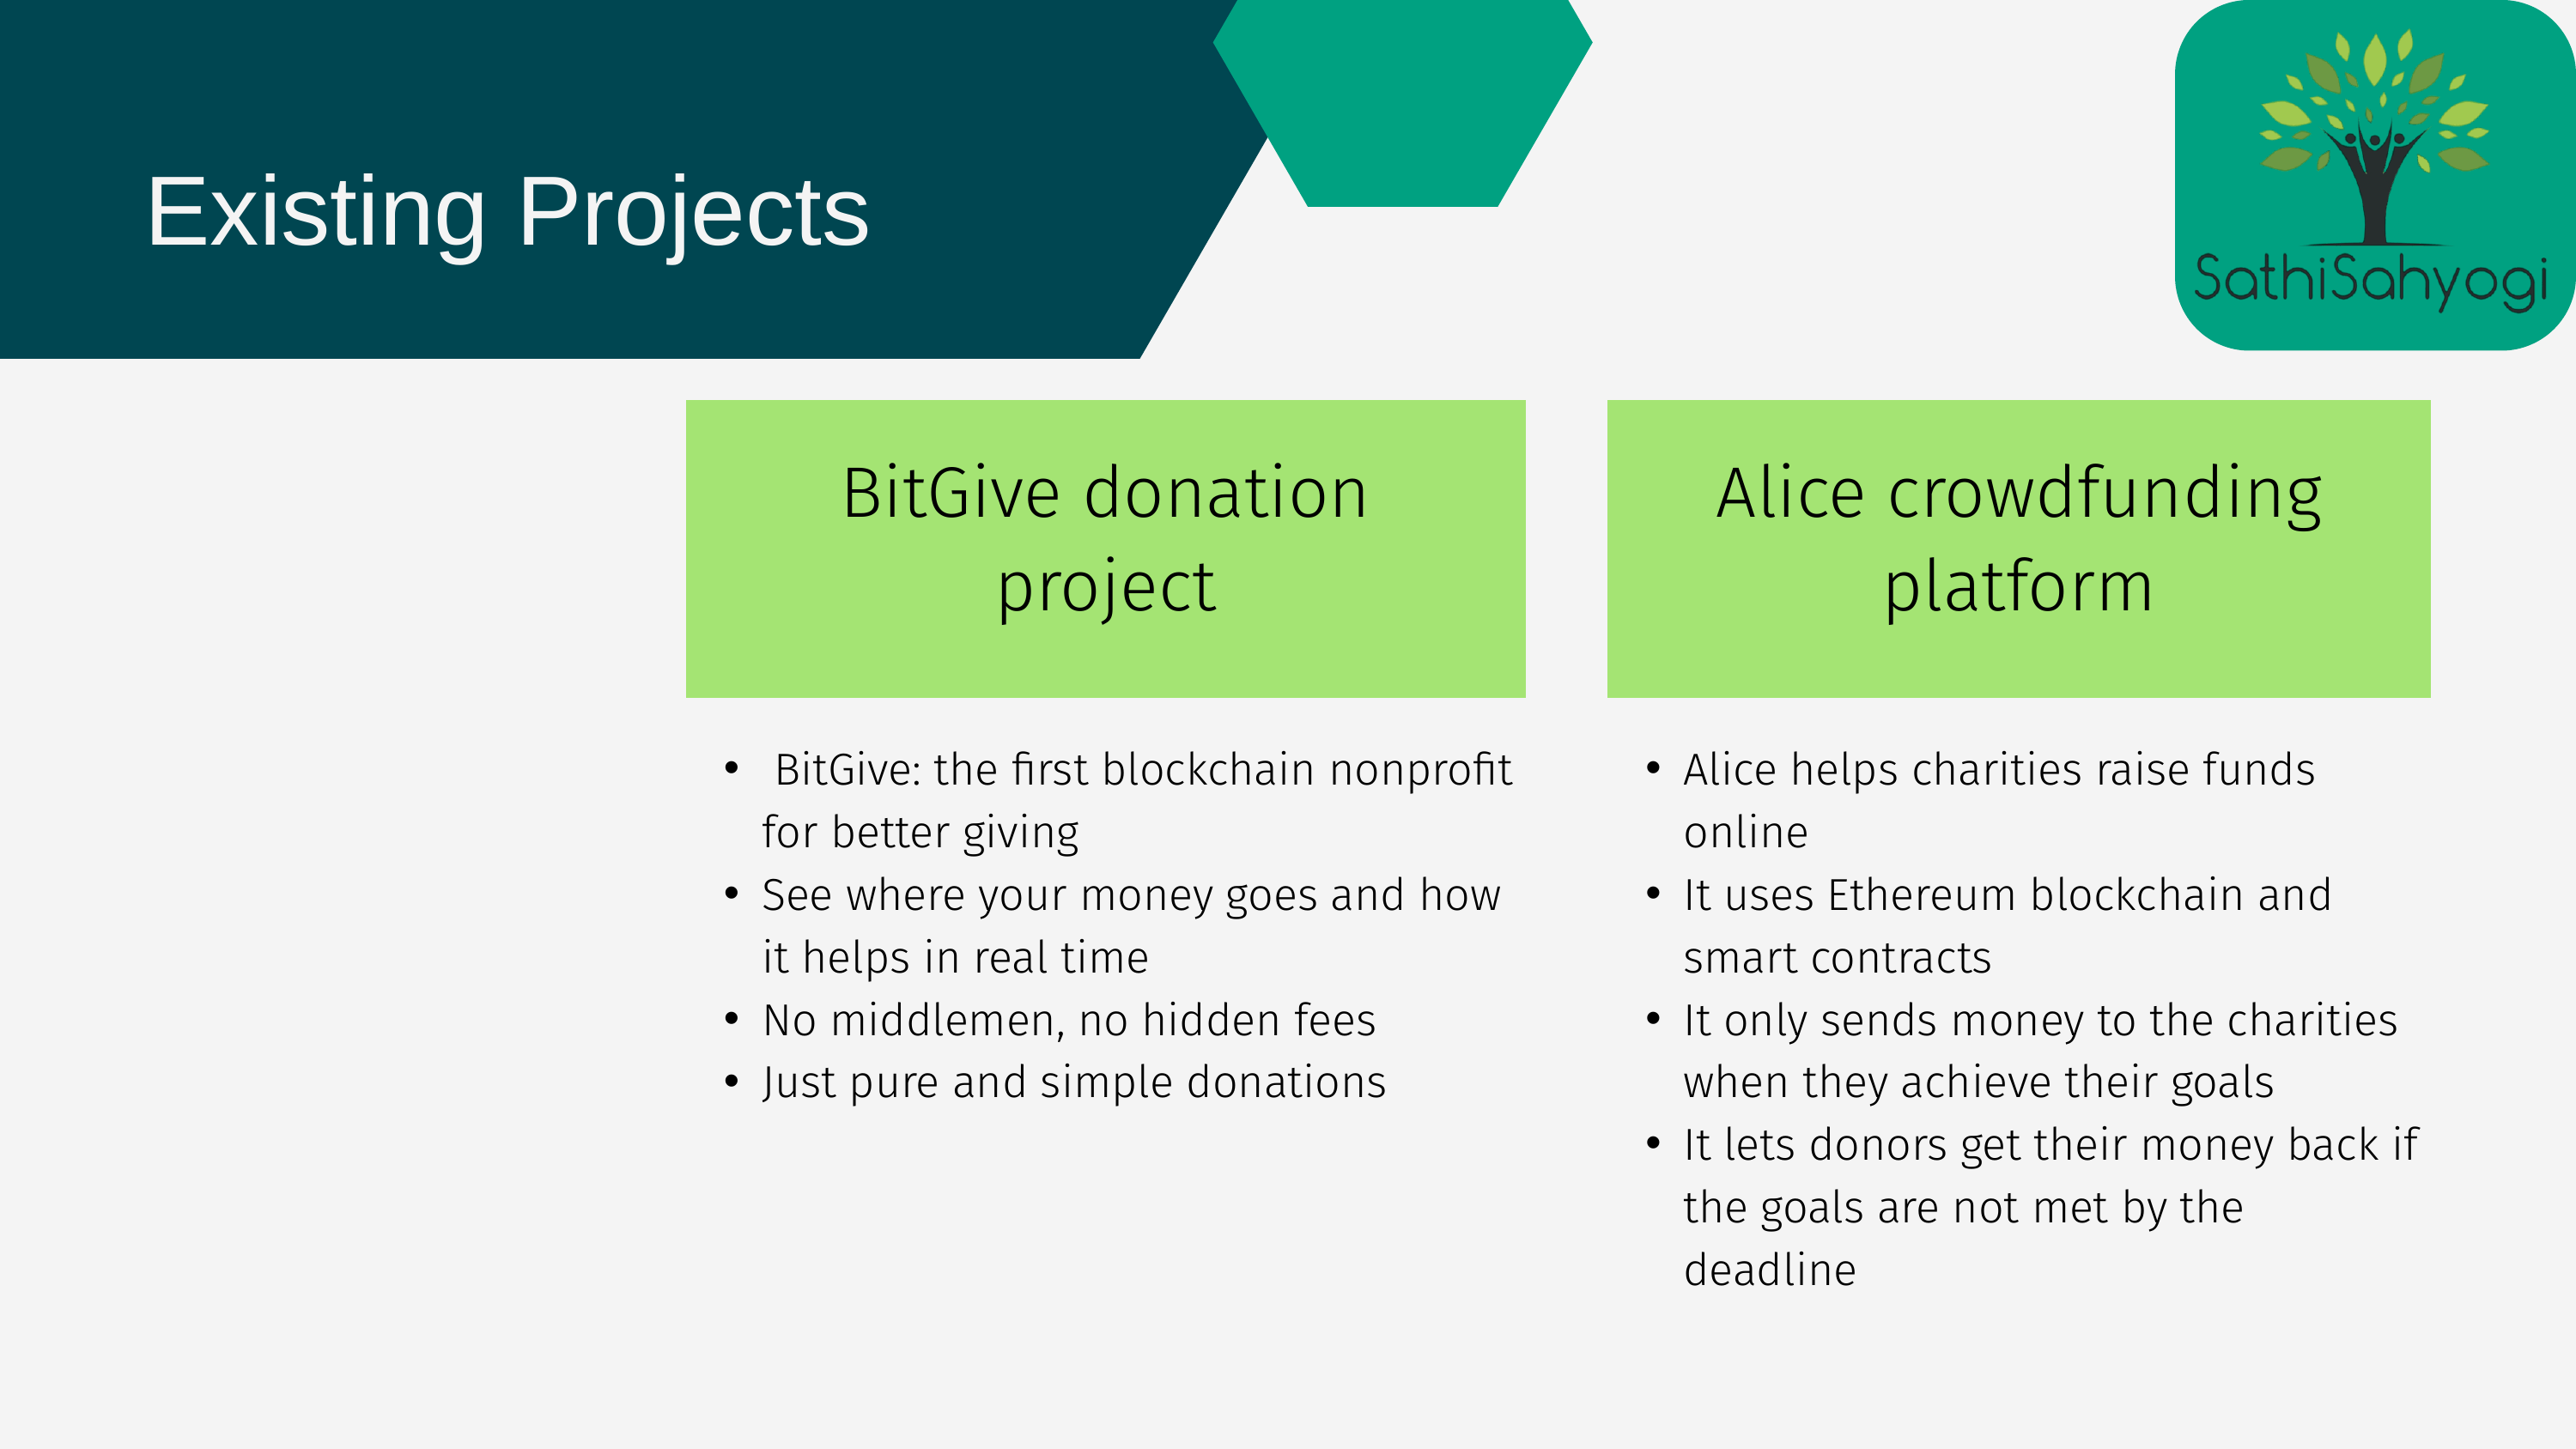

Existing Projects

BitGive donation project

Alice crowdfunding platform
 BitGive: the first blockchain nonprofit for better giving
See where your money goes and how it helps in real time
No middlemen, no hidden fees
Just pure and simple donations
Alice helps charities raise funds online
It uses Ethereum blockchain and smart contracts
It only sends money to the charities when they achieve their goals
It lets donors get their money back if the goals are not met by the deadline